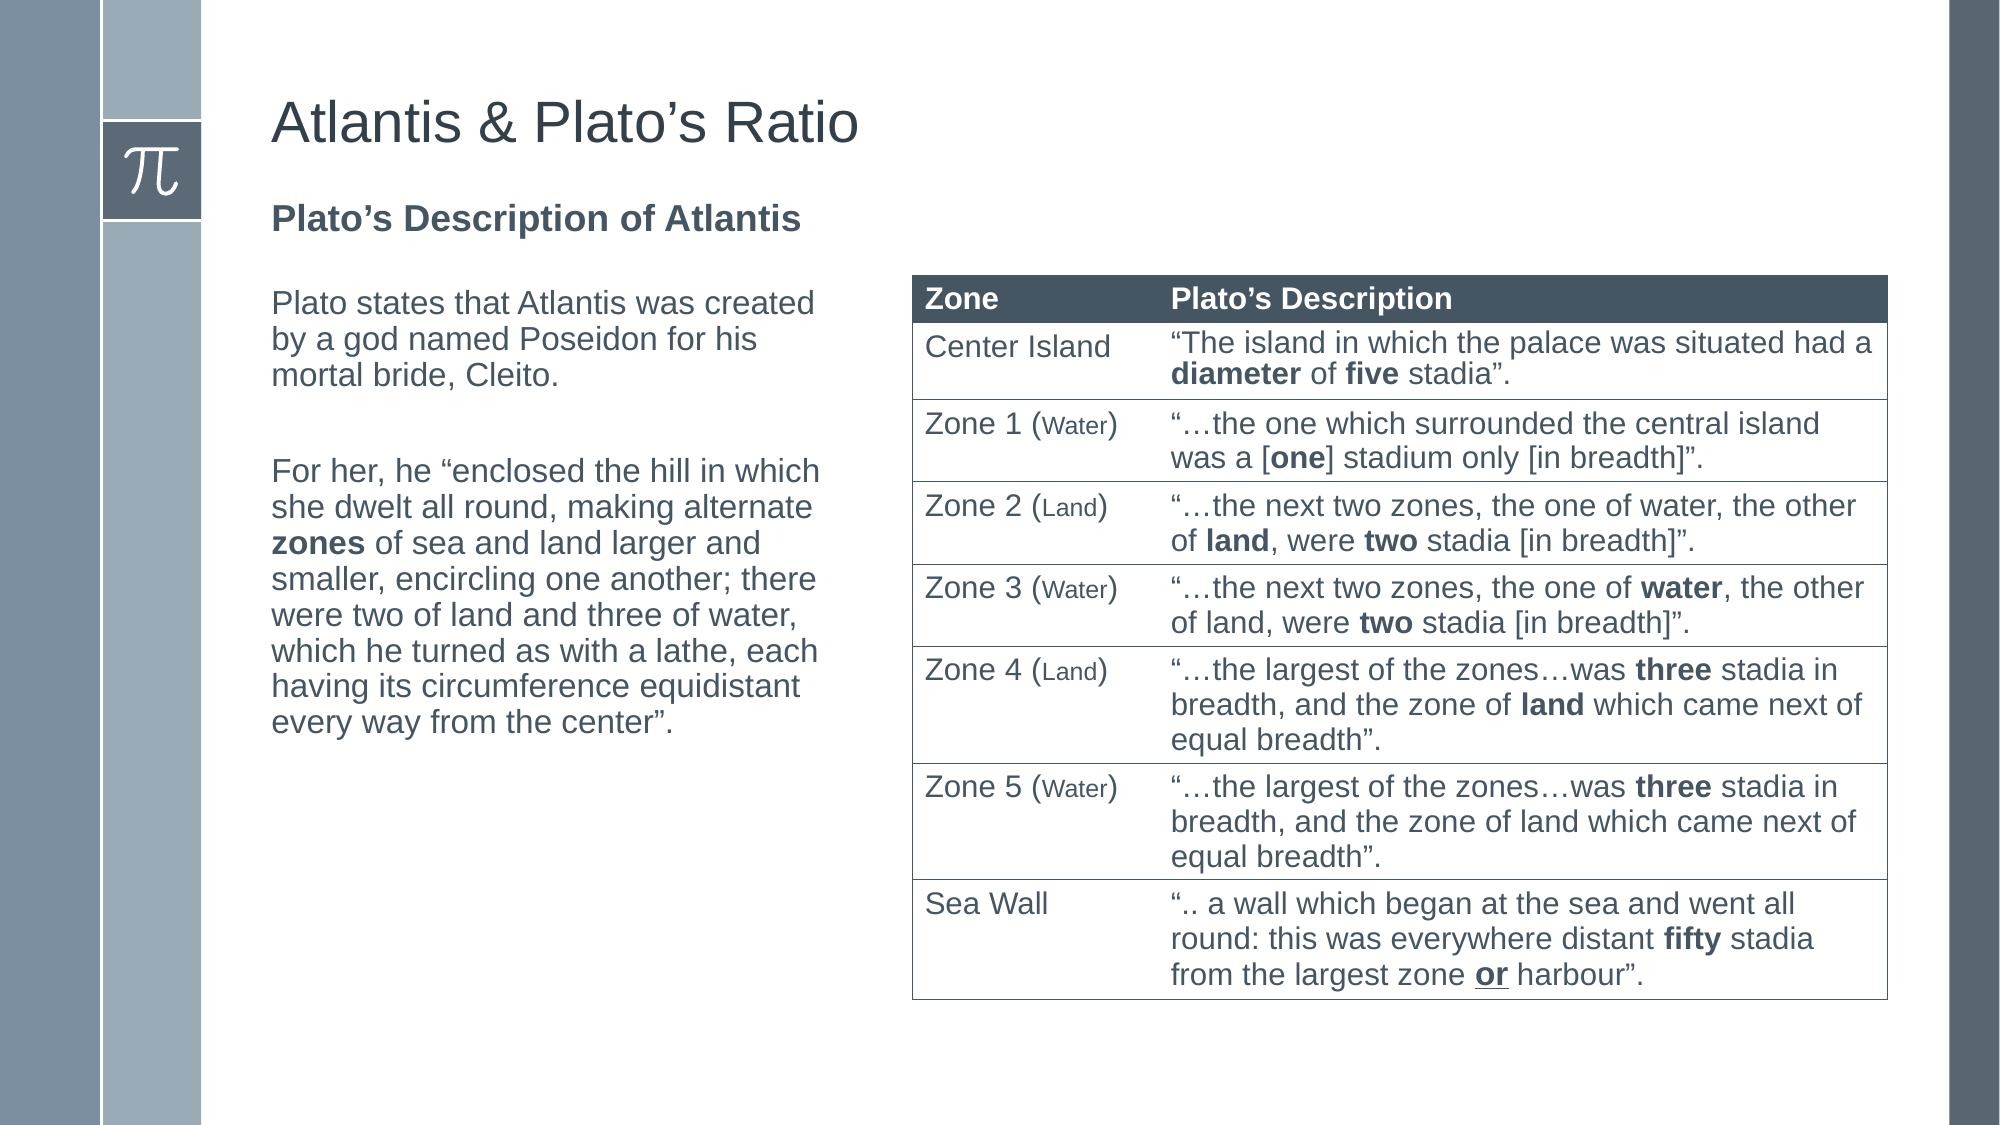

# Atlantis & Plato’s Ratio
Plato’s Description of Atlantis
| Zone | Plato’s Description |
| --- | --- |
| Center Island | “The island in which the palace was situated had a diameter of five stadia”. |
| Zone 1 (Water) | “…the one which surrounded the central island was a [one] stadium only [in breadth]”. |
| Zone 2 (Land) | “…the next two zones, the one of water, the other of land, were two stadia [in breadth]”. |
| Zone 3 (Water) | “…the next two zones, the one of water, the other of land, were two stadia [in breadth]”. |
| Zone 4 (Land) | “…the largest of the zones…was three stadia in breadth, and the zone of land which came next of equal breadth”. |
| Zone 5 (Water) | “…the largest of the zones…was three stadia in breadth, and the zone of land which came next of equal breadth”. |
| Sea Wall | “.. a wall which began at the sea and went all round: this was everywhere distant fifty stadia from the largest zone or harbour”. |
Plato states that Atlantis was created by a god named Poseidon for his mortal bride, Cleito.

For her, he “enclosed the hill in which she dwelt all round, making alternate zones of sea and land larger and smaller, encircling one another; there were two of land and three of water, which he turned as with a lathe, each having its circumference equidistant every way from the center”.